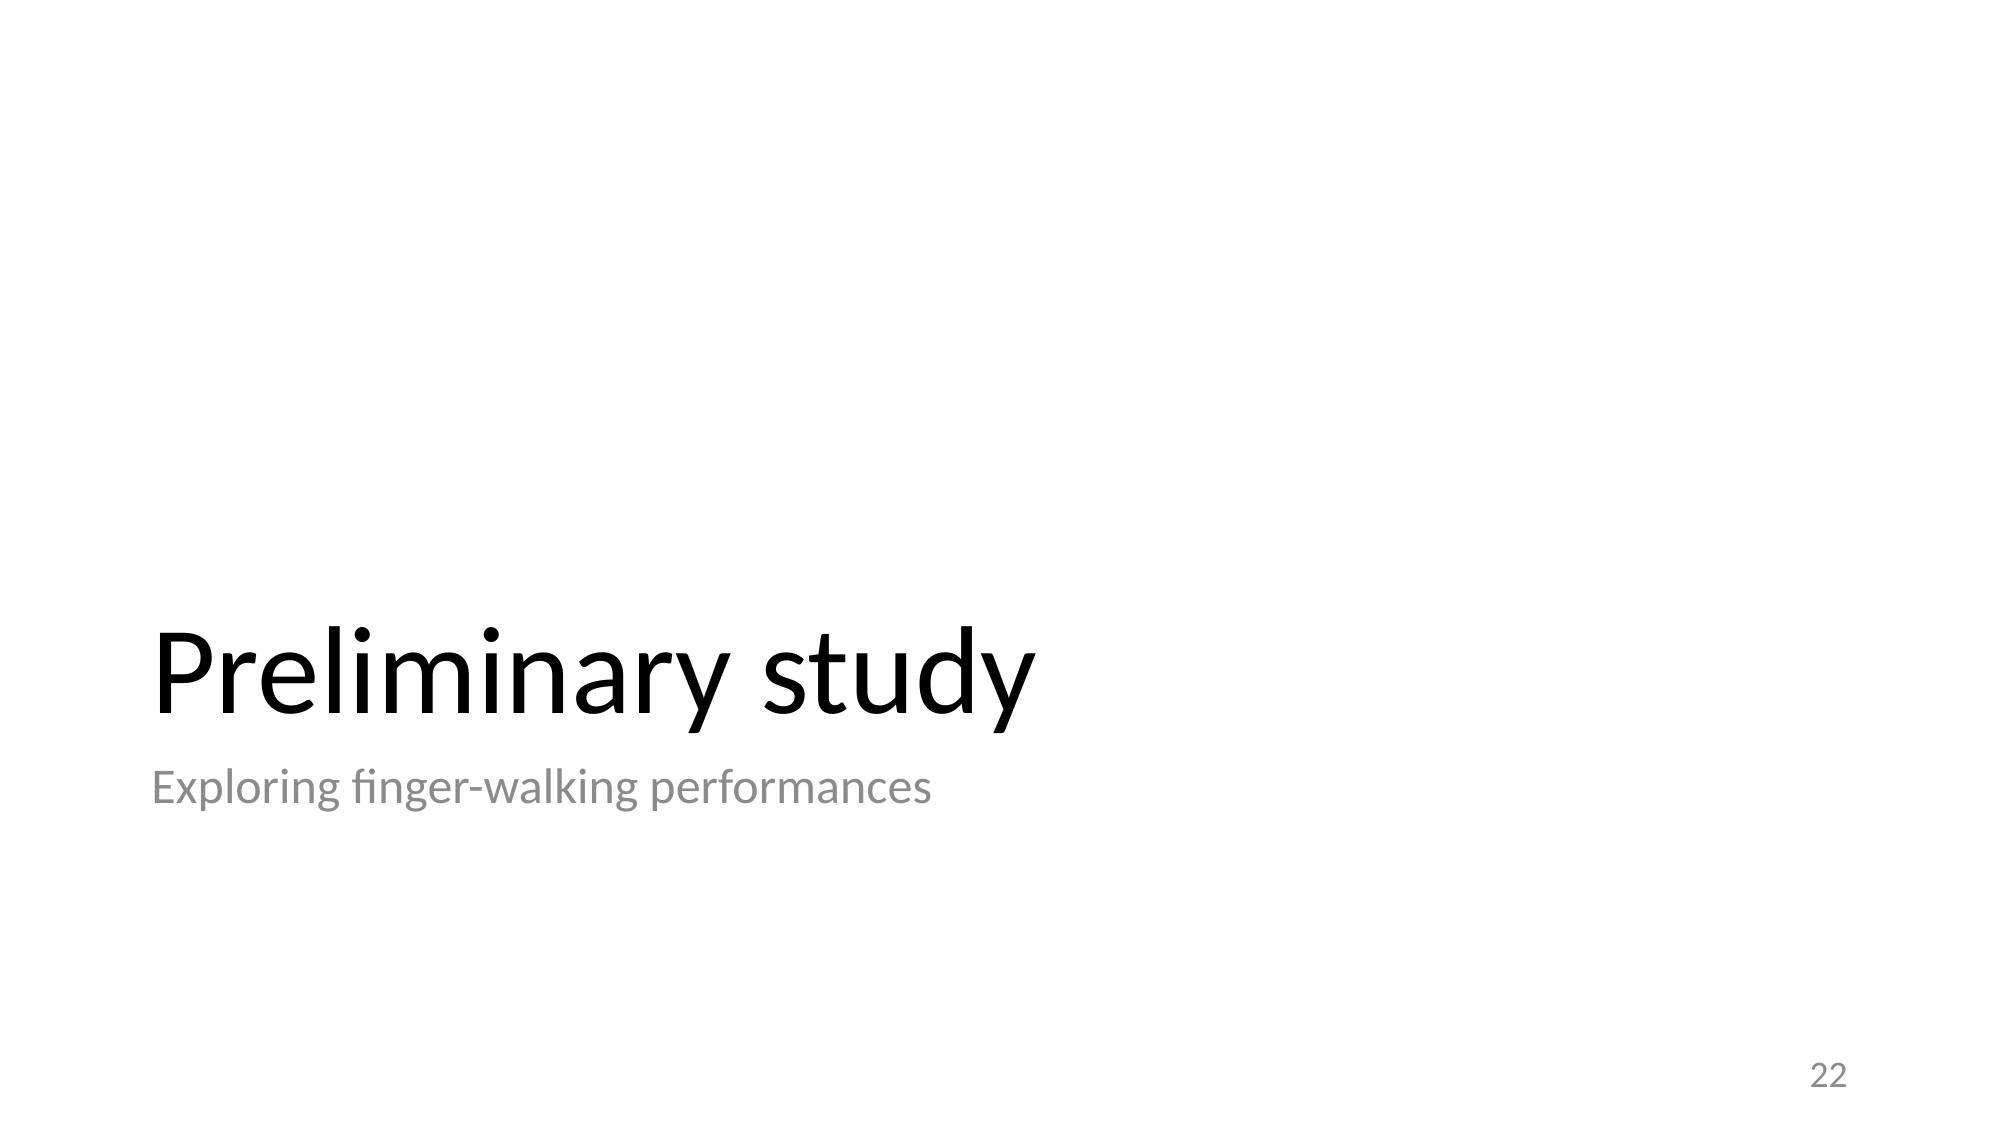

# Preliminary study
Exploring finger-walking performances
22